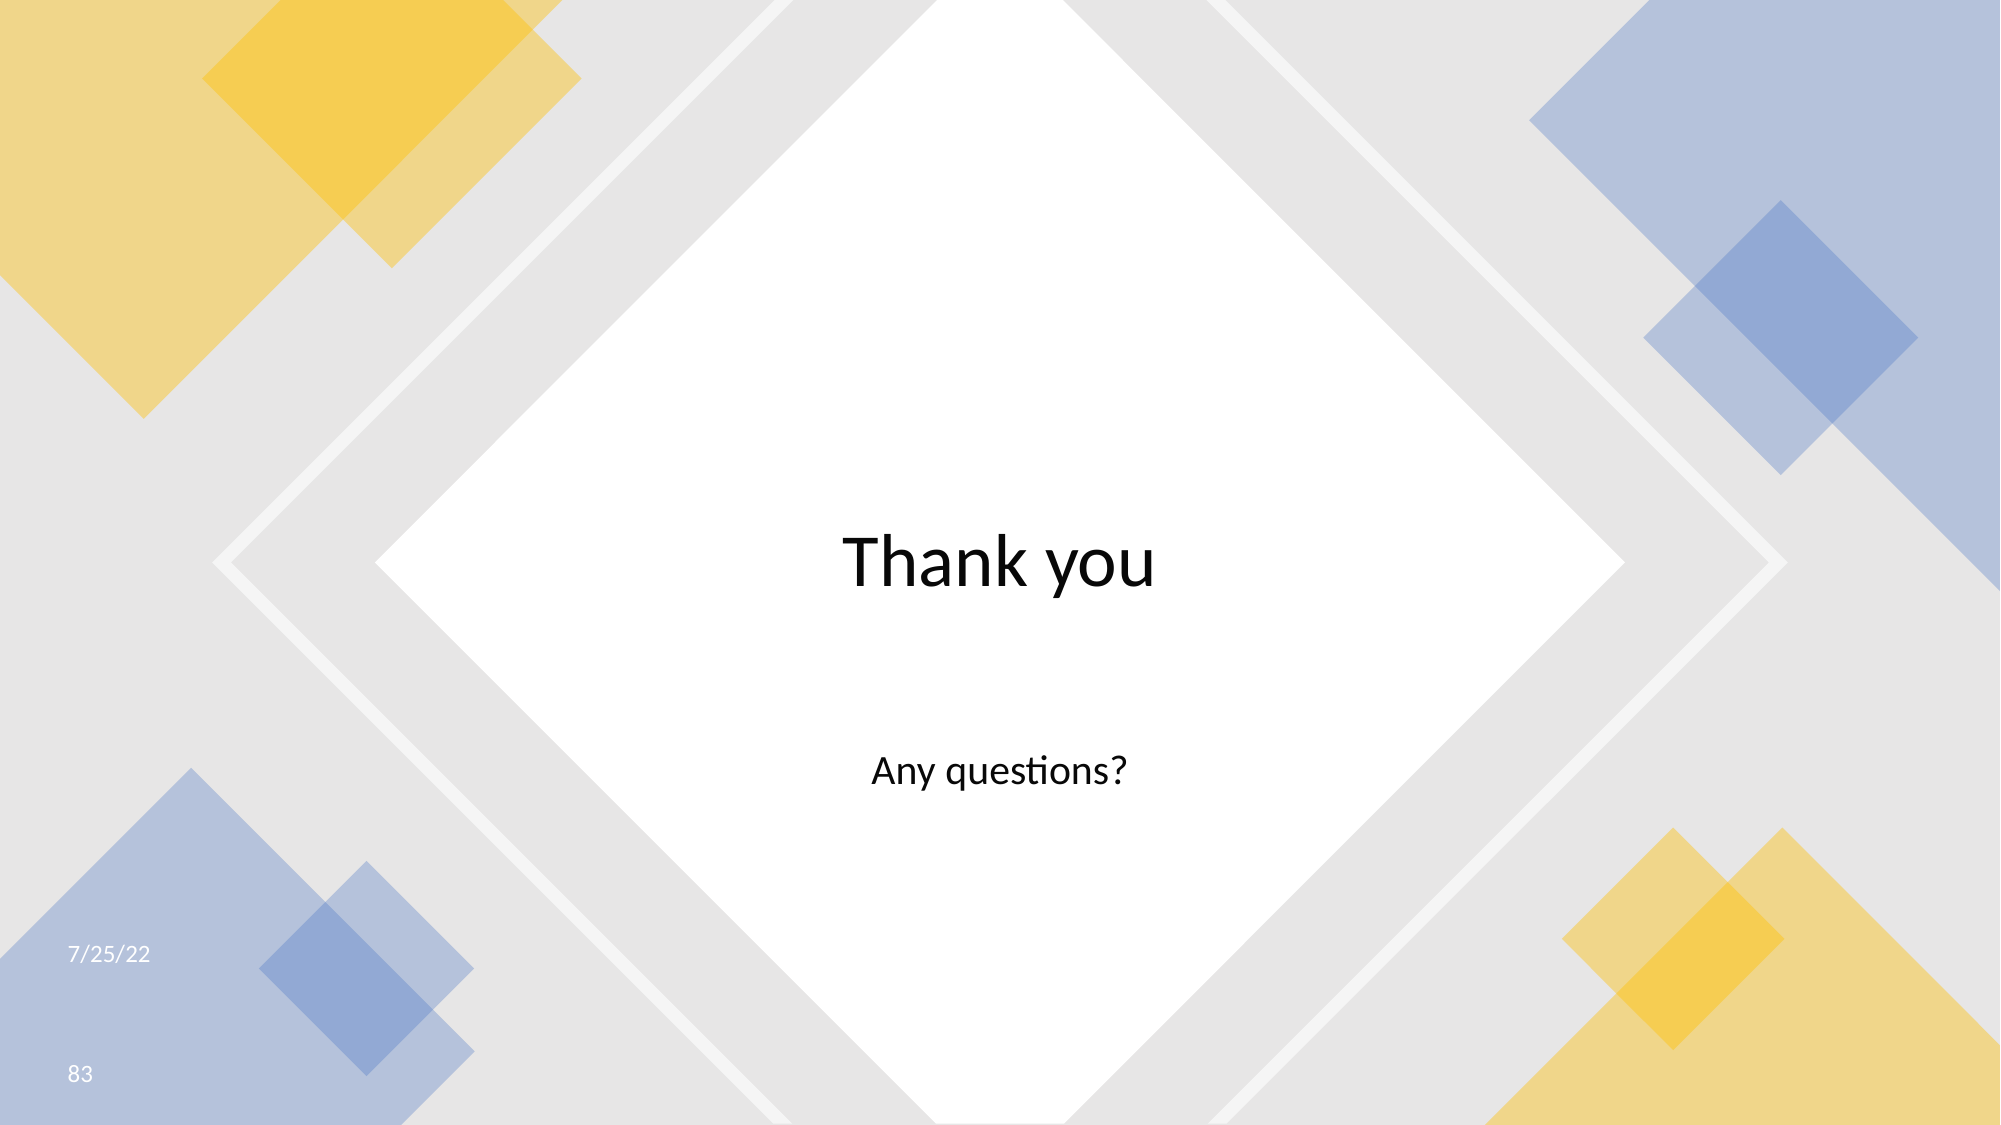

# Thank you
Any questions?

7/25/22
83